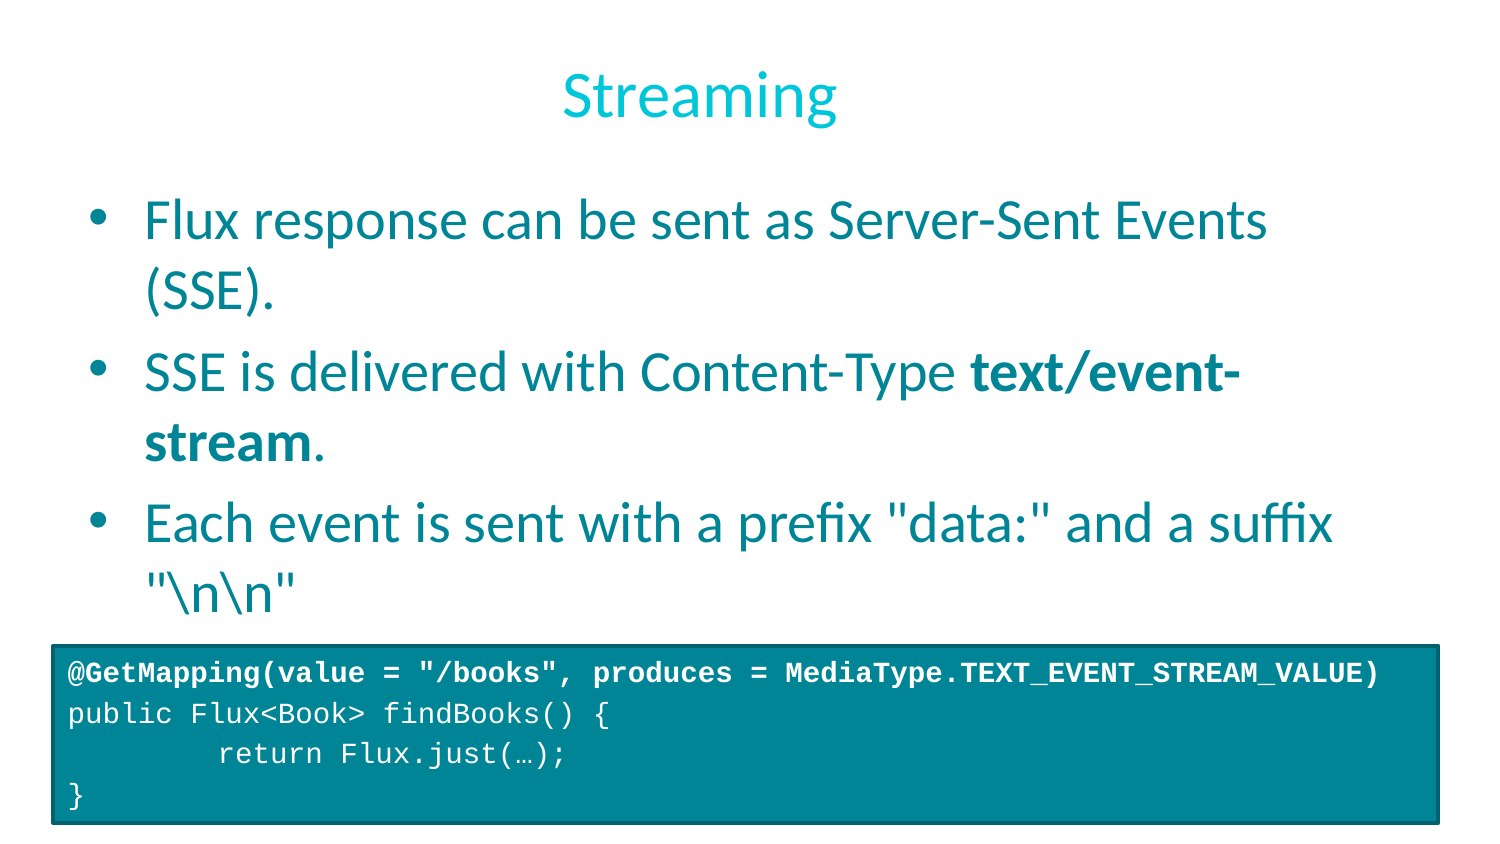

# Streaming
Flux response can be sent as Server-Sent Events (SSE).
SSE is delivered with Content-Type text/event-stream.
Each event is sent with a prefix "data:" and a suffix "\n\n"

@GetMapping(value = "/books", produces = MediaType.TEXT_EVENT_STREAM_VALUE)
public Flux<Book> findBooks() {
	return Flux.just(…);
}